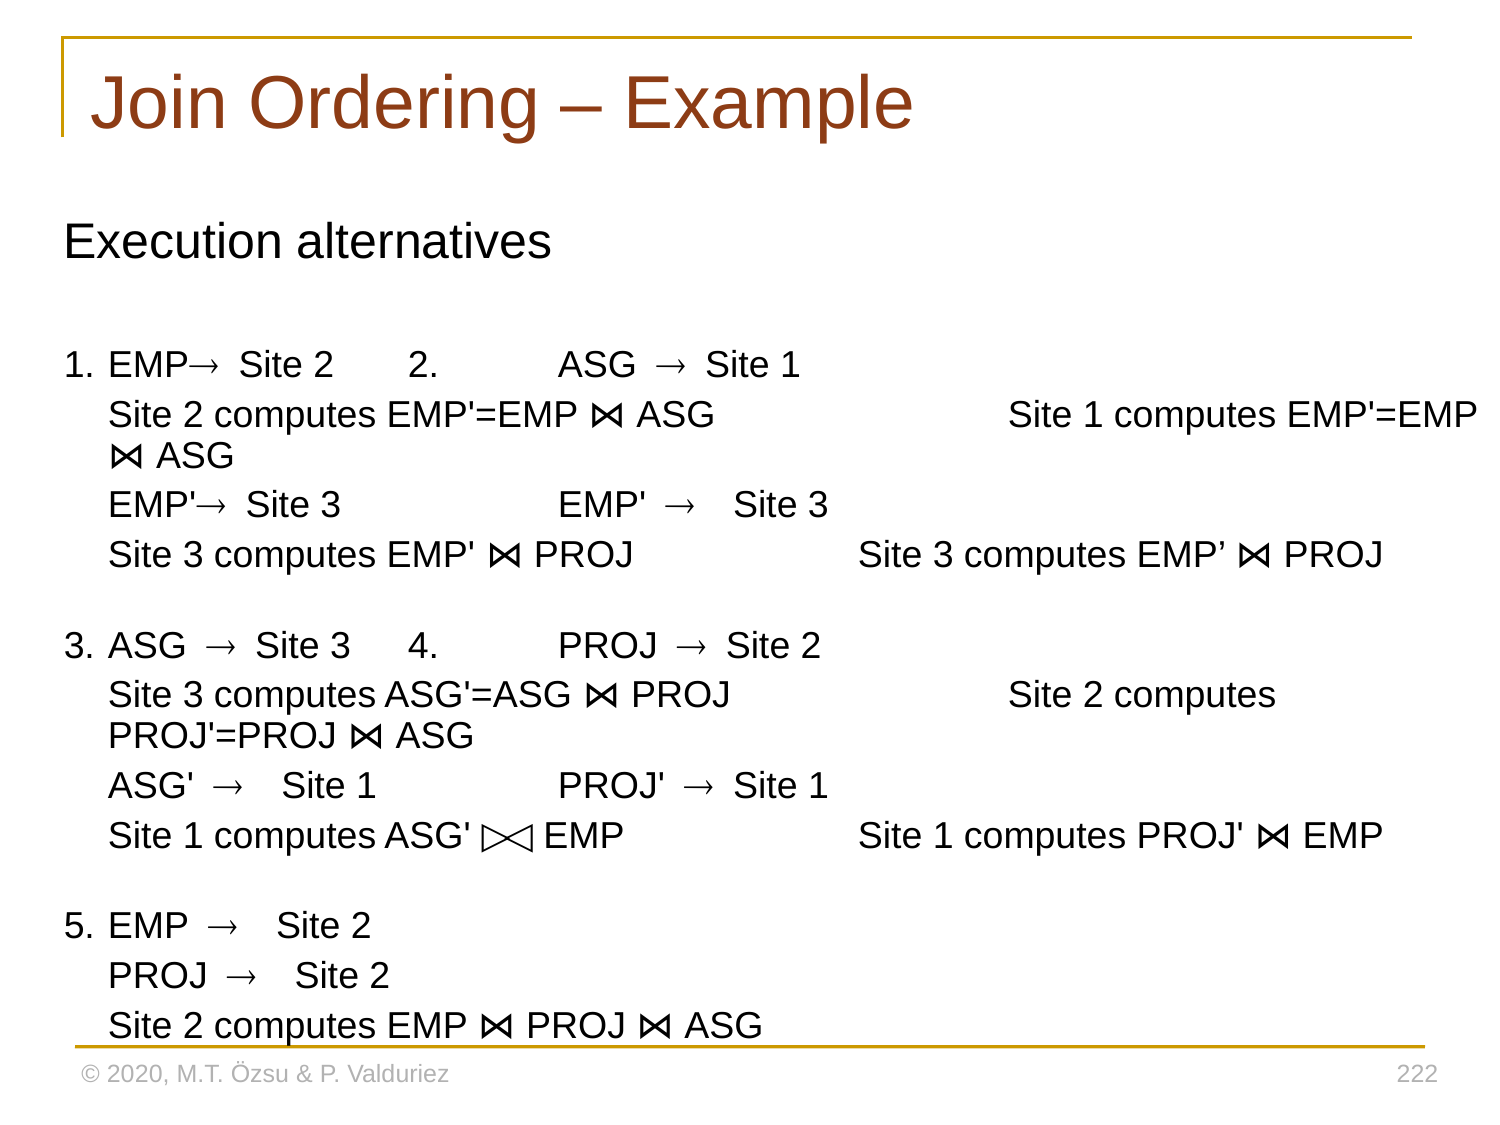

# Join Ordering – Example
Execution alternatives

1.	EMP→ Site 2	2.	ASG → Site 1
	Site 2 computes EMP'=EMP ⋈ ASG		Site 1 computes EMP'=EMP ⋈ ASG
	EMP'→ Site 3		EMP' →  Site 3
	Site 3 computes EMP' ⋈ PROJ		Site 3 computes EMP’ ⋈ PROJ

3.	ASG → Site 3	4.	PROJ → Site 2
	Site 3 computes ASG'=ASG ⋈ PROJ		Site 2 computes PROJ'=PROJ ⋈ ASG
	ASG' →  Site 1		PROJ' → Site 1
	Site 1 computes ASG' ▷◁ EMP		Site 1 computes PROJ' ⋈ EMP

5.	EMP →  Site 2
	PROJ →  Site 2
	Site 2 computes EMP ⋈ PROJ ⋈ ASG
© 2020, M.T. Özsu & P. Valduriez
222